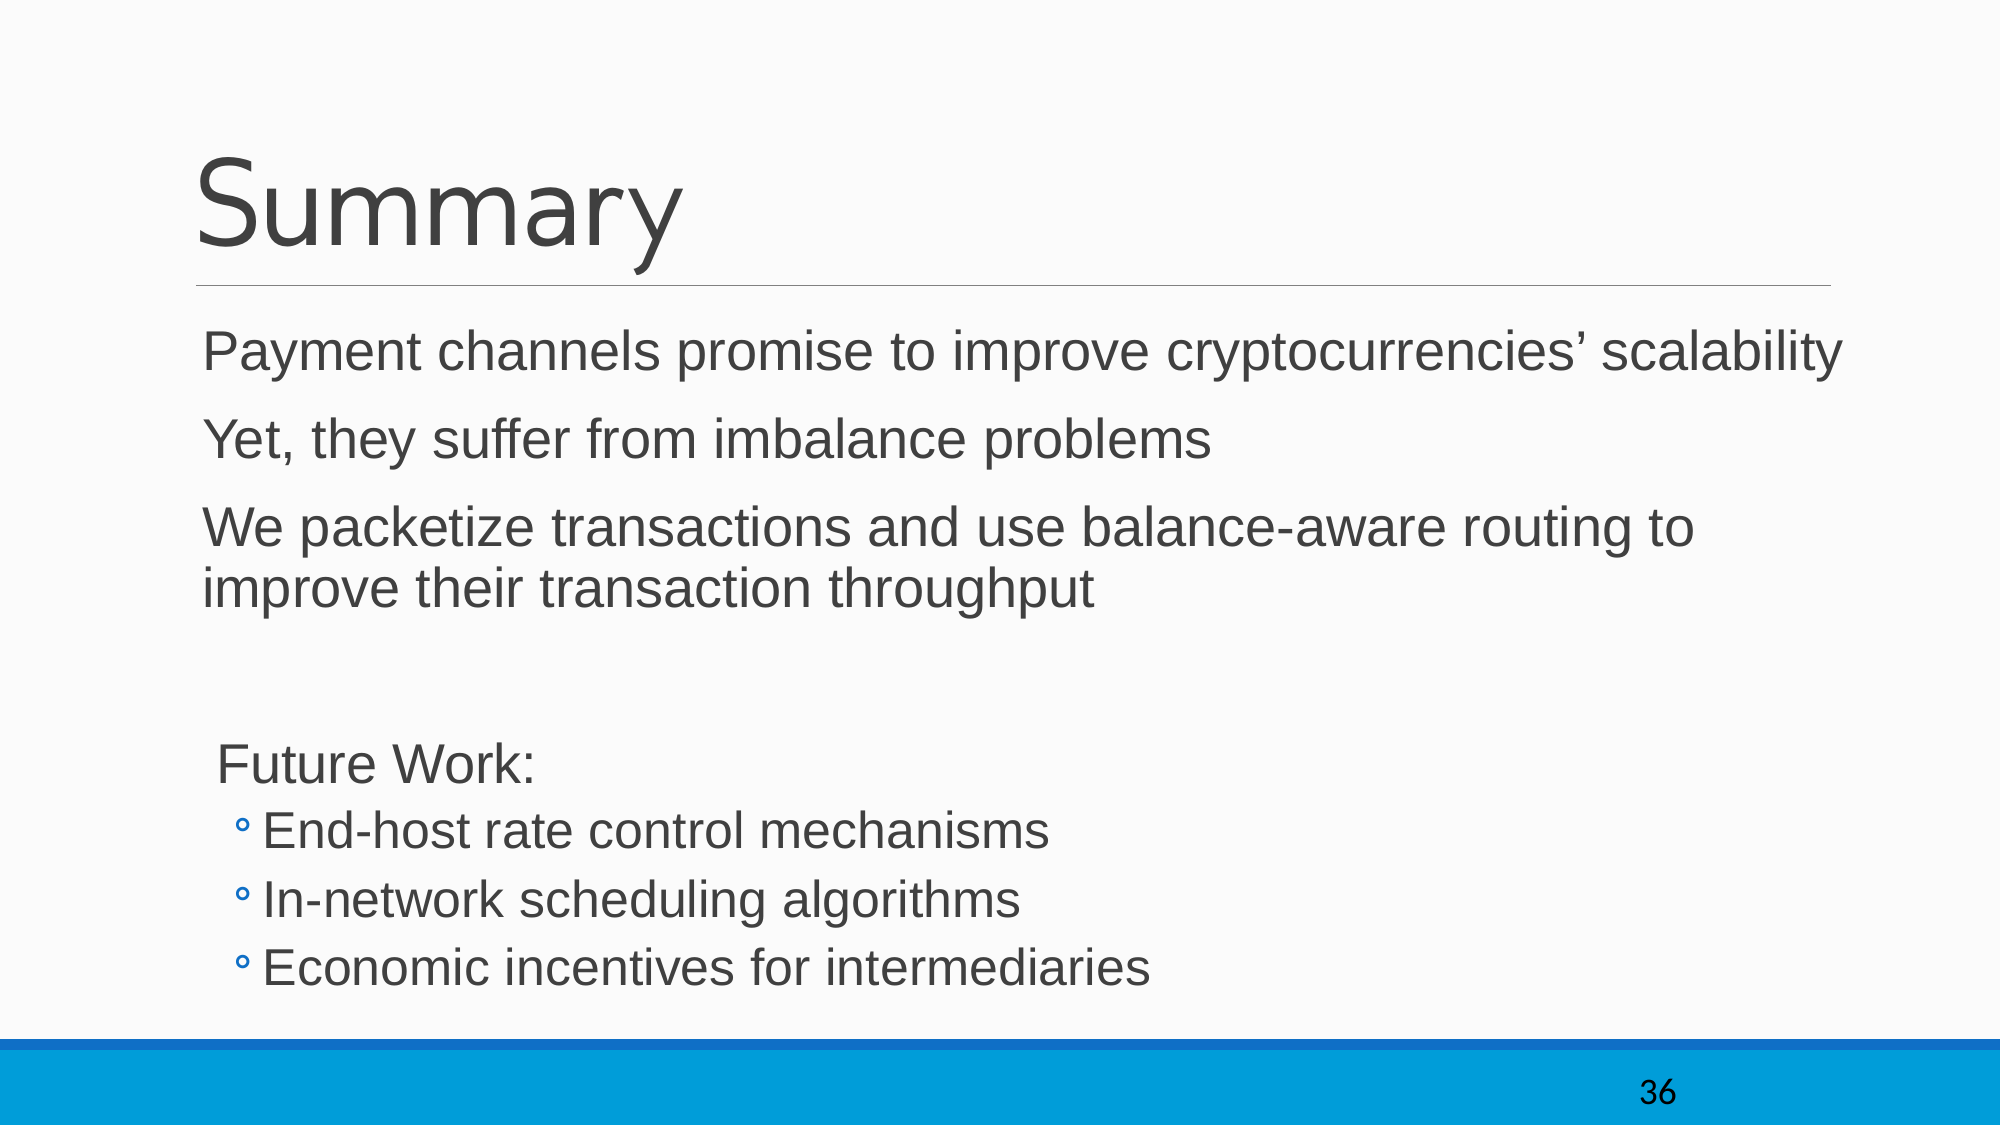

# Summary
Payment channels promise to improve cryptocurrencies’ scalability
Yet, they suffer from imbalance problems
We packetize transactions and use balance-aware routing to improve their transaction throughput

Future Work:
End-host rate control mechanisms
In-network scheduling algorithms
Economic incentives for intermediaries
36